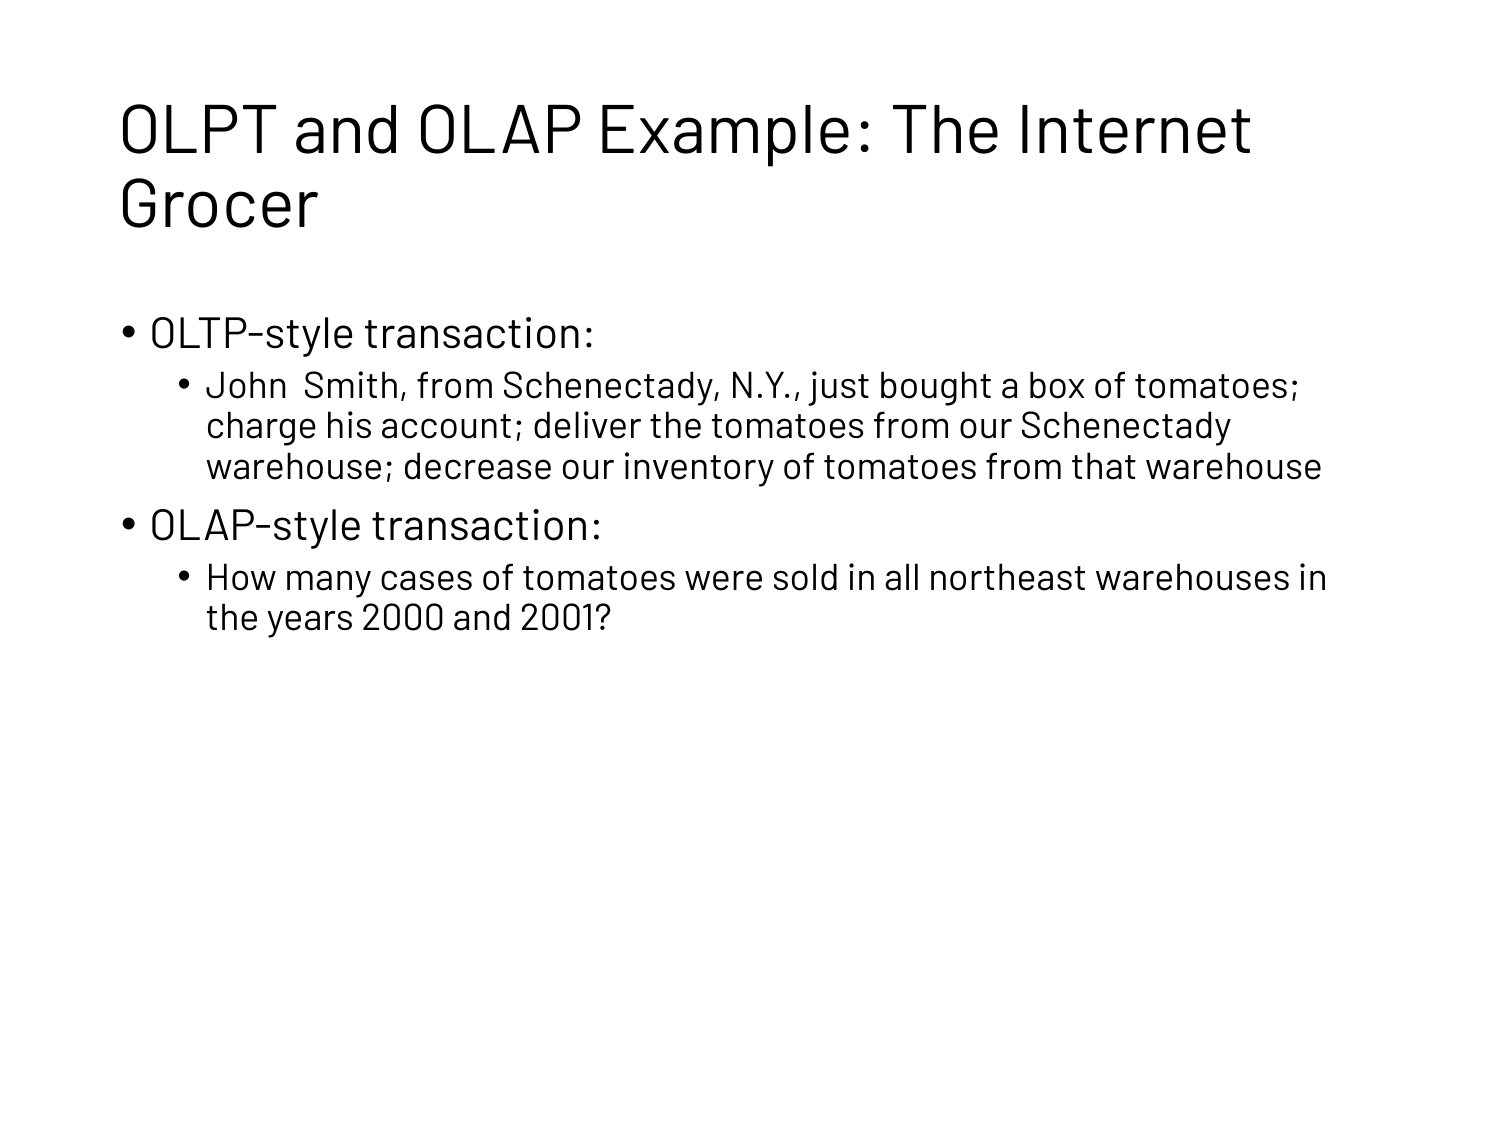

# OLPT and OLAP Example: The Internet Grocer
OLTP-style transaction:
John  Smith, from Schenectady, N.Y., just bought a box of tomatoes; charge his account; deliver the tomatoes from our Schenectady warehouse; decrease our inventory of tomatoes from that warehouse
OLAP-style transaction:
How many cases of tomatoes were sold in all northeast warehouses in the years 2000 and 2001?

27